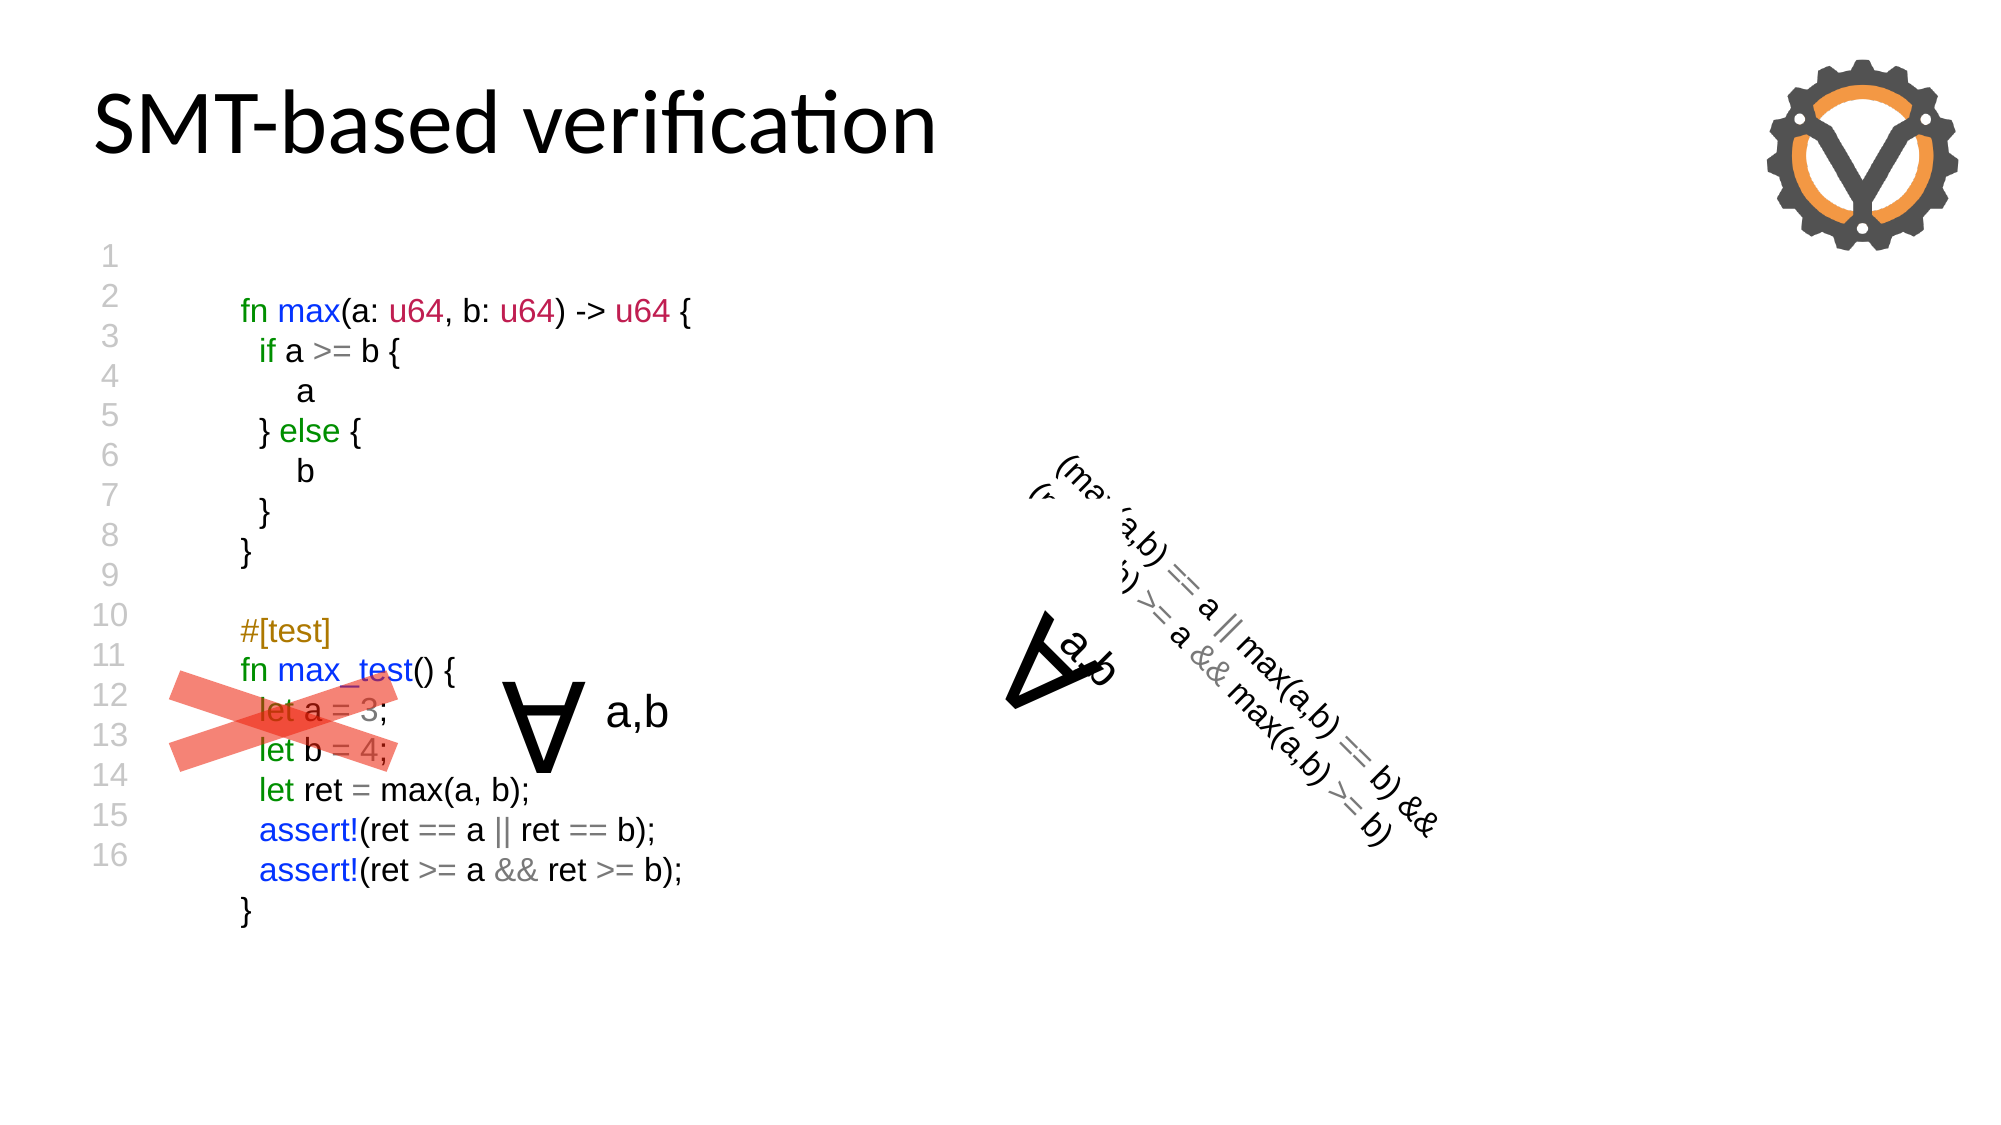

# SMT-based verification
  1
  2
  3
  4
  5
  6
  7
  8
  9
 10
 11
 12
 13
 14
 15
 16
fn max(a: u64, b: u64) -> u64 {
  if a >= b {
      a
  } else {
      b
  }
}

#[test]
fn max_test() {
  let a = 3;
  let b = 4;
  let ret = max(a, b);
  assert!(ret == a || ret == b);
  assert!(ret >= a && ret >= b);
}

a,b
∀
(max(a,b) == a || max(a,b) == b) &&
(max(a,b) >= a && max(a,b) >= b)

∀
a,b

15